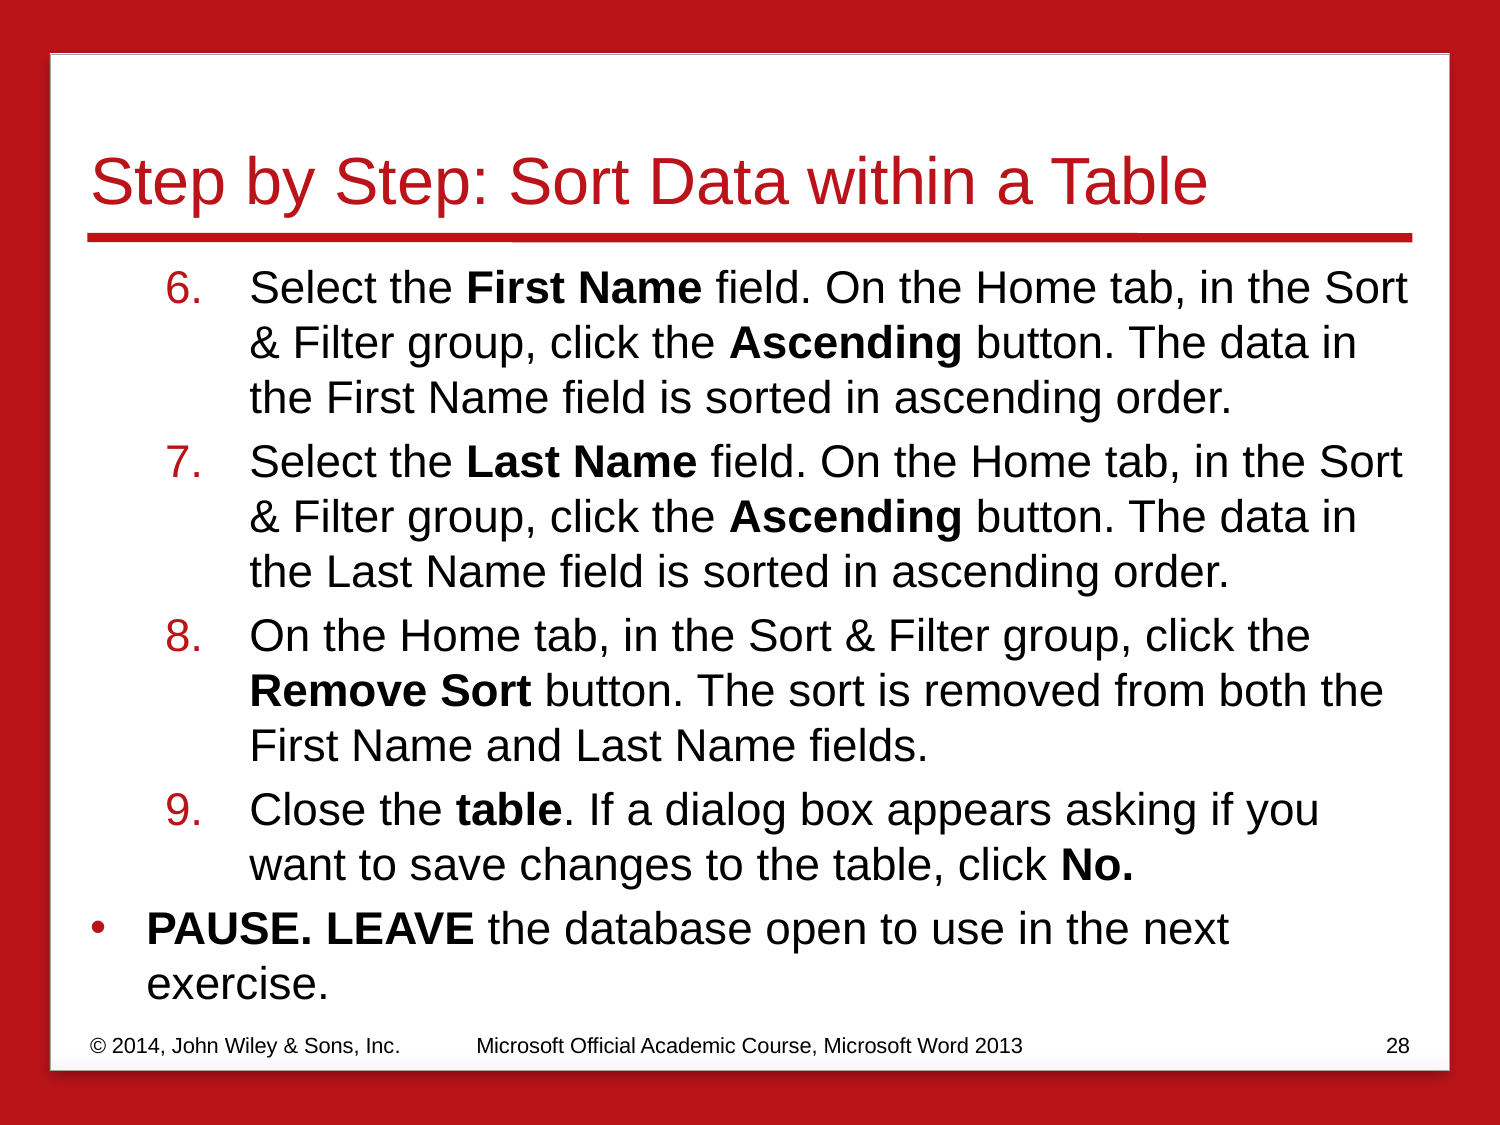

# Step by Step: Sort Data within a Table
Select the First Name field. On the Home tab, in the Sort & Filter group, click the Ascending button. The data in the First Name field is sorted in ascending order.
Select the Last Name field. On the Home tab, in the Sort & Filter group, click the Ascending button. The data in the Last Name field is sorted in ascending order.
On the Home tab, in the Sort & Filter group, click the Remove Sort button. The sort is removed from both the First Name and Last Name fields.
Close the table. If a dialog box appears asking if you want to save changes to the table, click No.
PAUSE. LEAVE the database open to use in the next exercise.
© 2014, John Wiley & Sons, Inc.
Microsoft Official Academic Course, Microsoft Word 2013
28